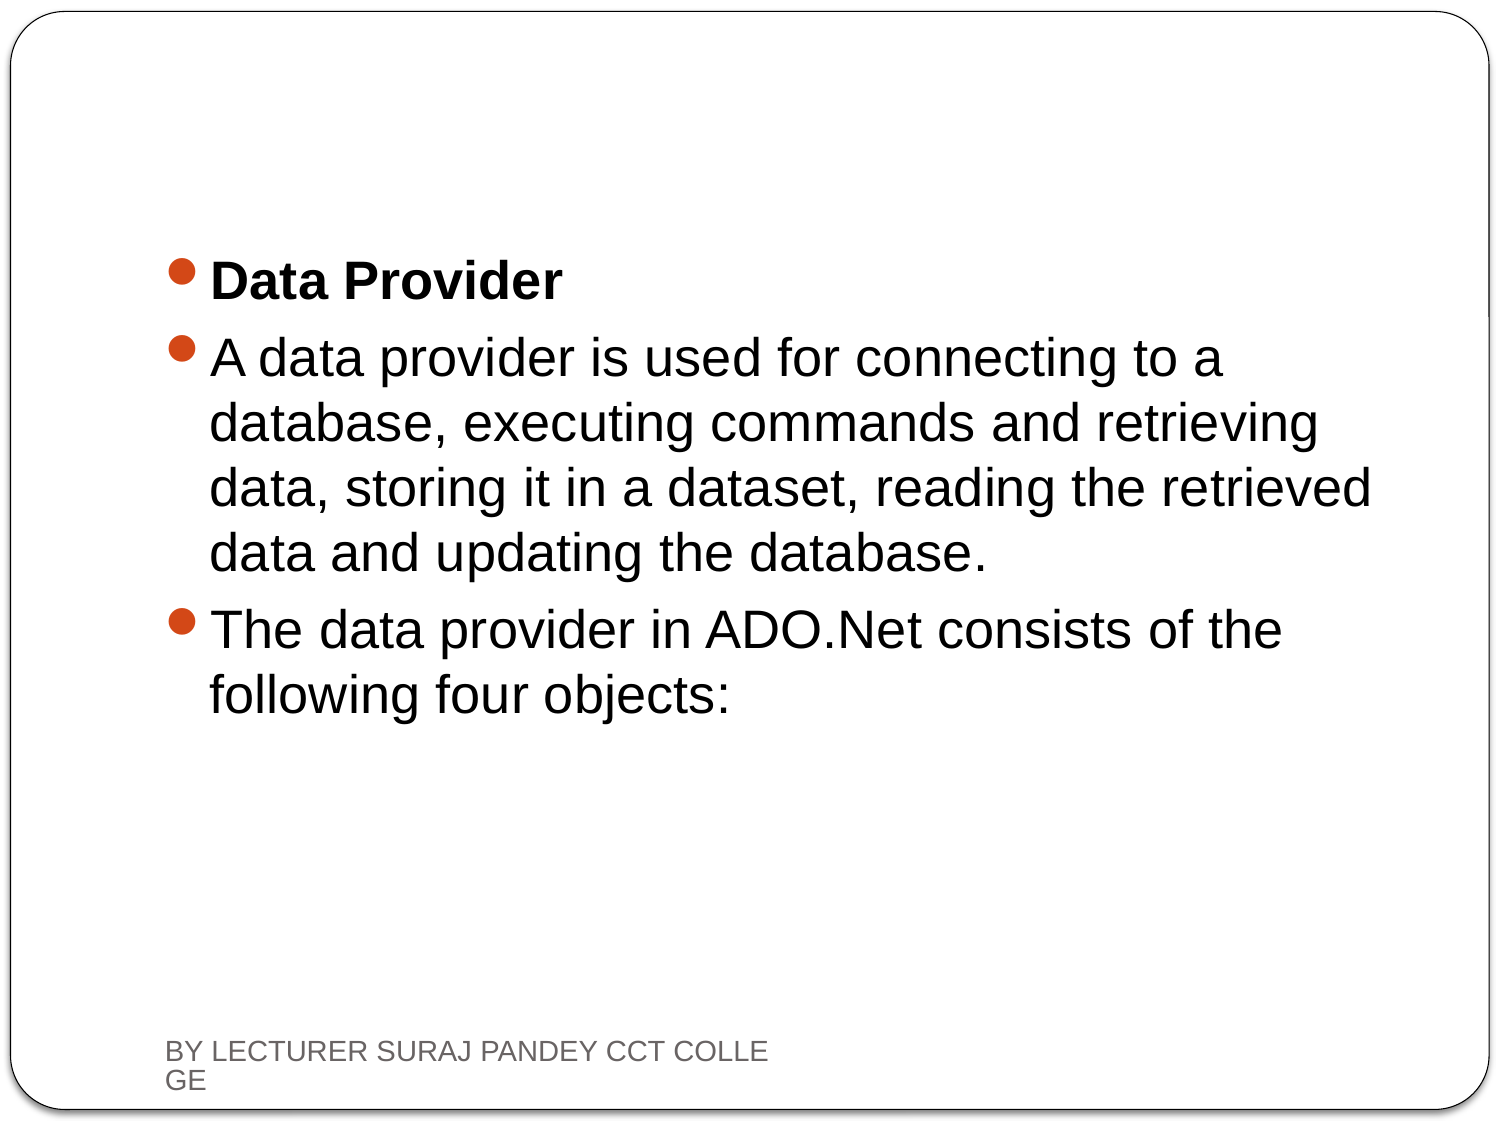

#
Data Provider
A data provider is used for connecting to a database, executing commands and retrieving data, storing it in a dataset, reading the retrieved data and updating the database.
The data provider in ADO.Net consists of the following four objects:
BY LECTURER SURAJ PANDEY CCT COLLEGE